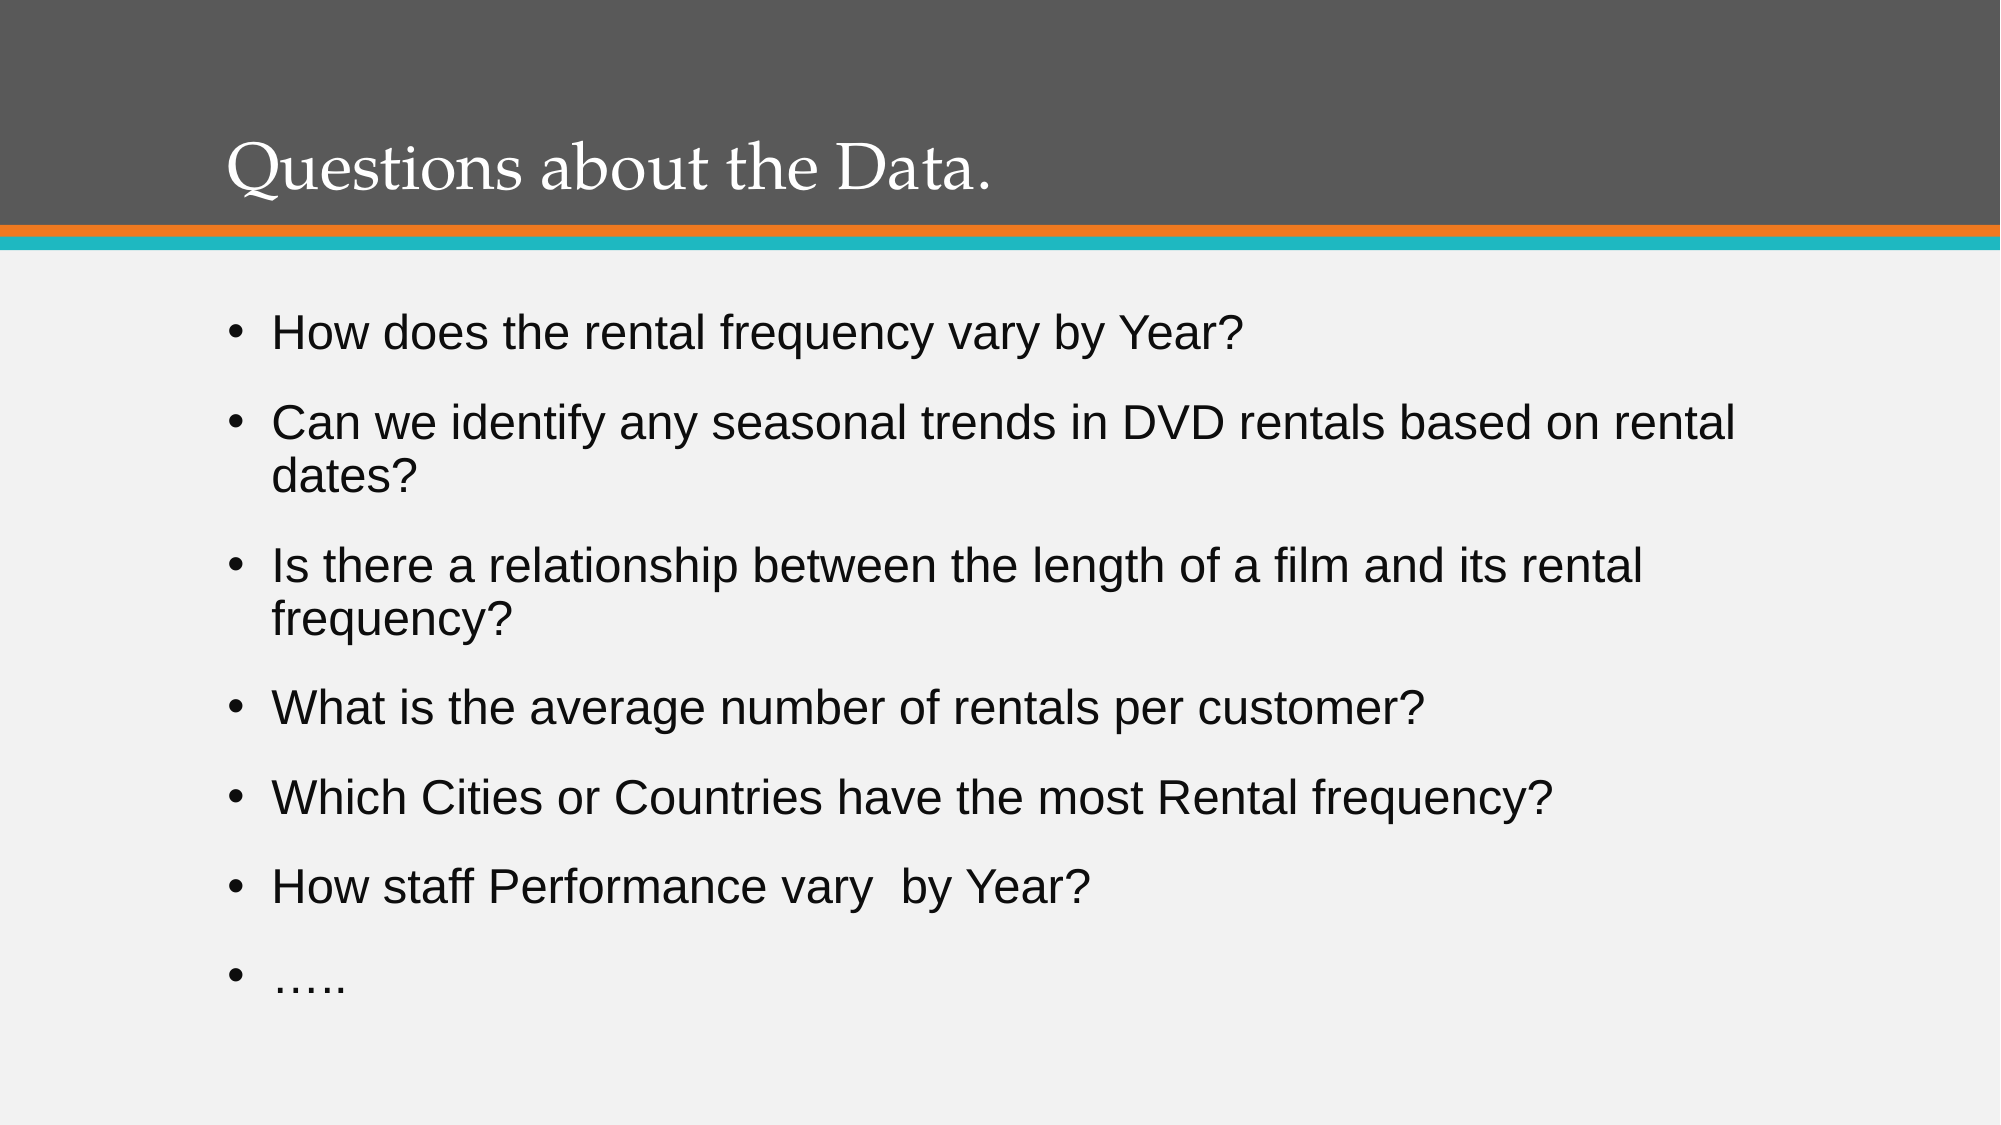

# Questions about the Data.
How does the rental frequency vary by Year?
Can we identify any seasonal trends in DVD rentals based on rental dates?
Is there a relationship between the length of a film and its rental frequency?
What is the average number of rentals per customer?
Which Cities or Countries have the most Rental frequency?
How staff Performance vary  by Year?
…..